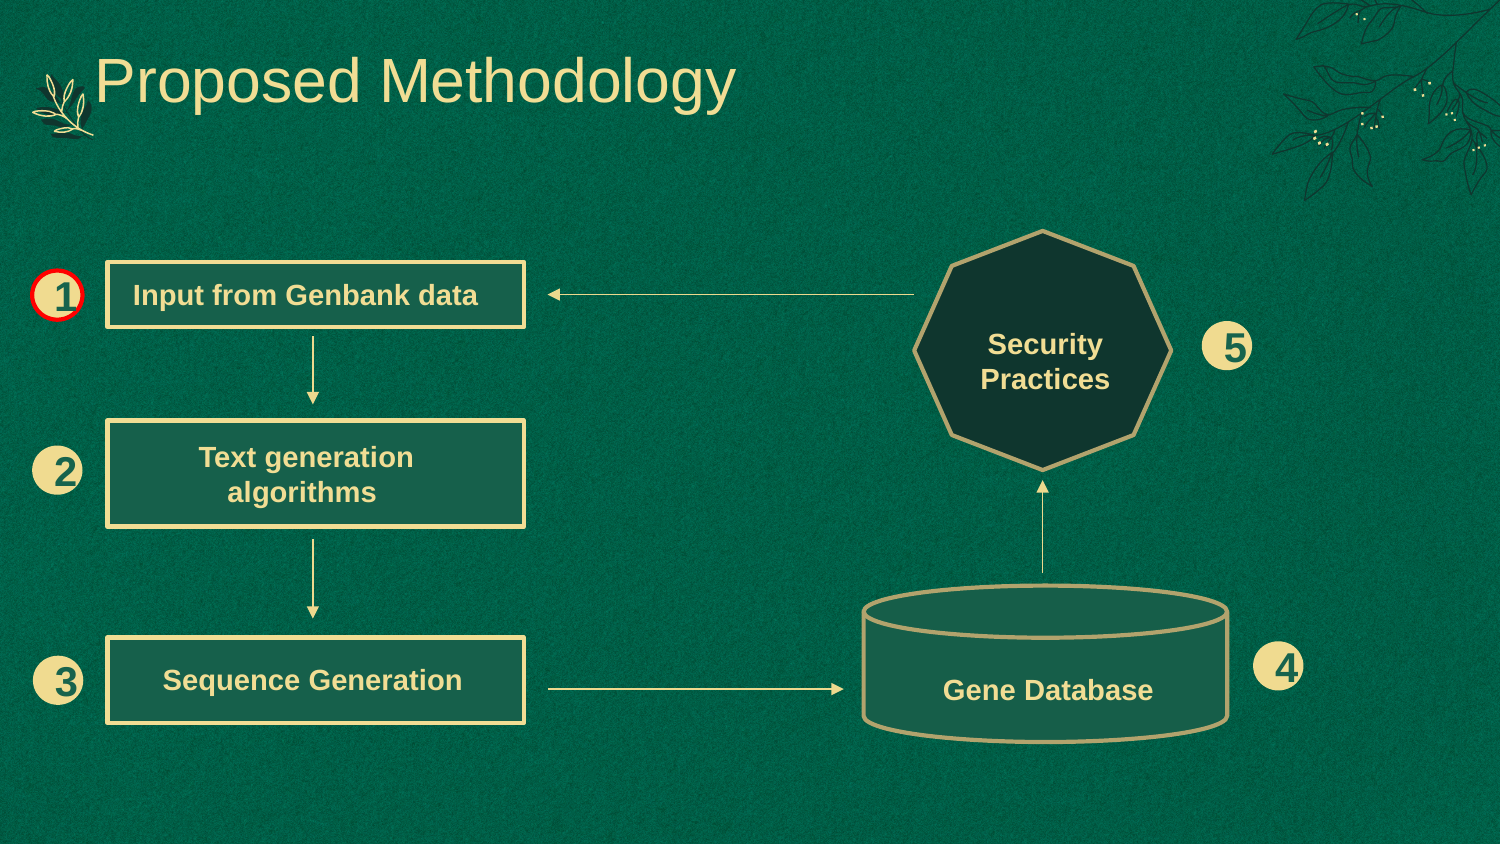

# Proposed Methodology

Input from Genbank data
1
Security Practices
5

Text generation
algorithms
2

4
Sequence Generation
3
Gene Database